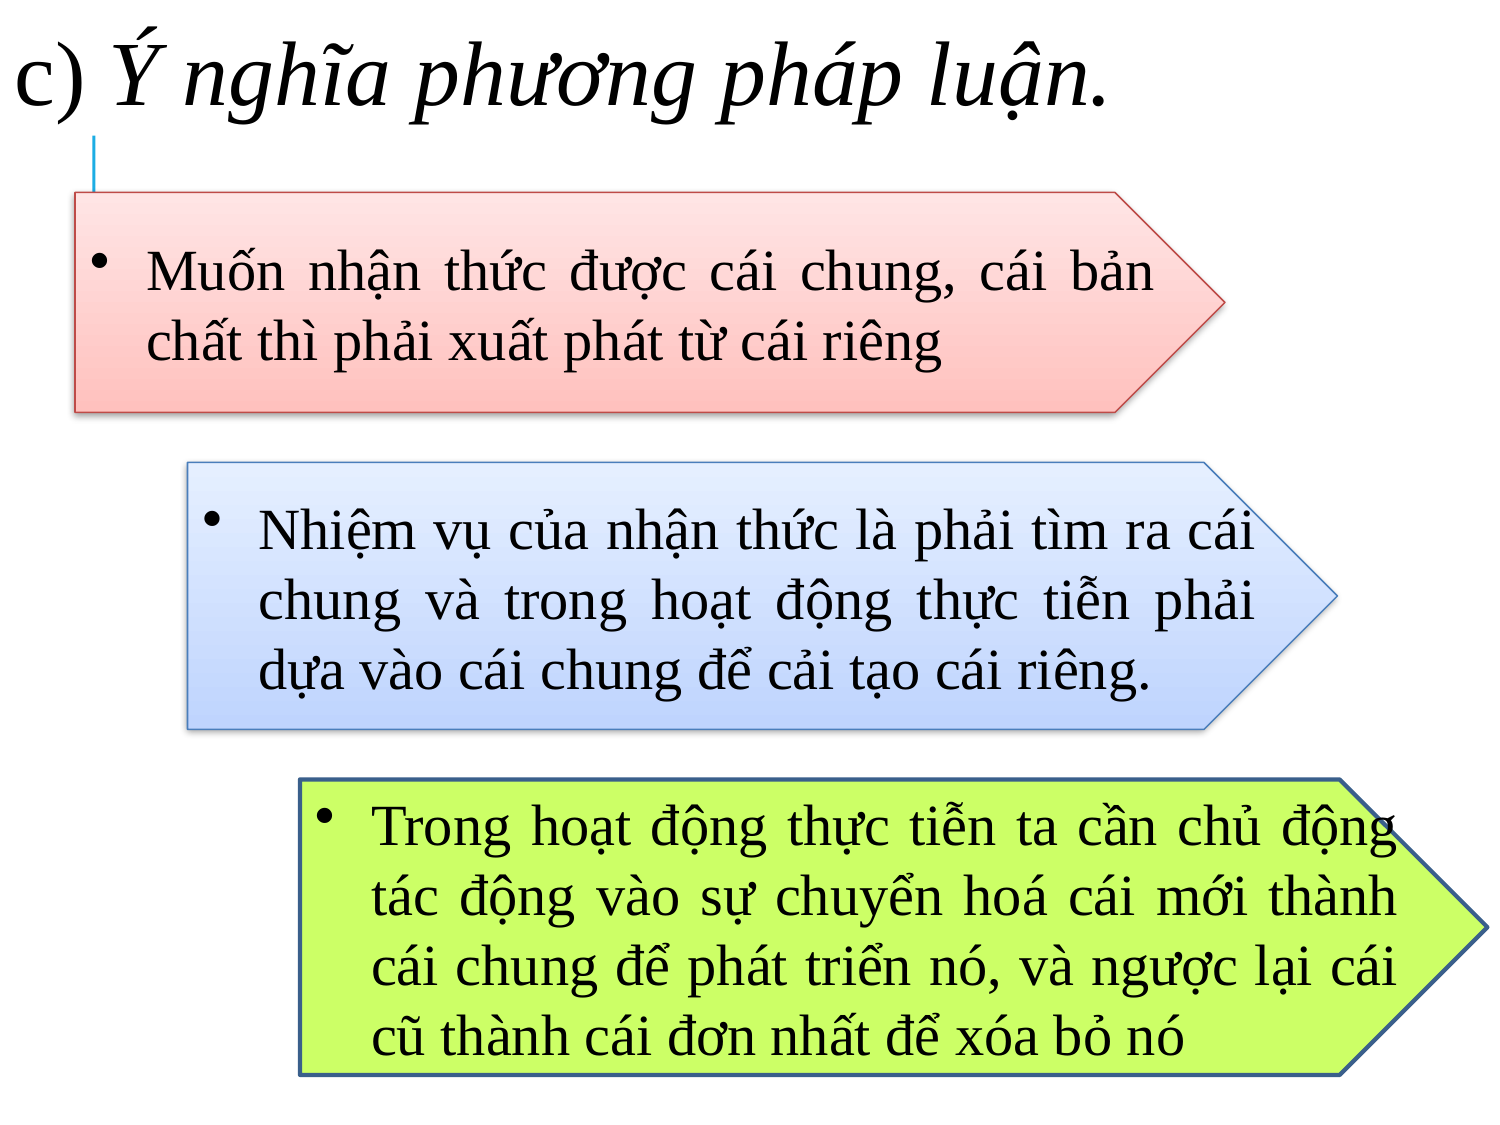

# c) Ý nghĩa phương pháp luận.
Muốn nhận thức được cái chung, cái bản chất thì phải xuất phát từ cái riêng
Nhiệm vụ của nhận thức là phải tìm ra cái chung và trong hoạt động thực tiễn phải dựa vào cái chung để cải tạo cái riêng.
Trong hoạt động thực tiễn ta cần chủ động tác động vào sự chuyển hoá cái mới thành cái chung để phát triển nó, và ngược lại cái cũ thành cái đơn nhất để xóa bỏ nó